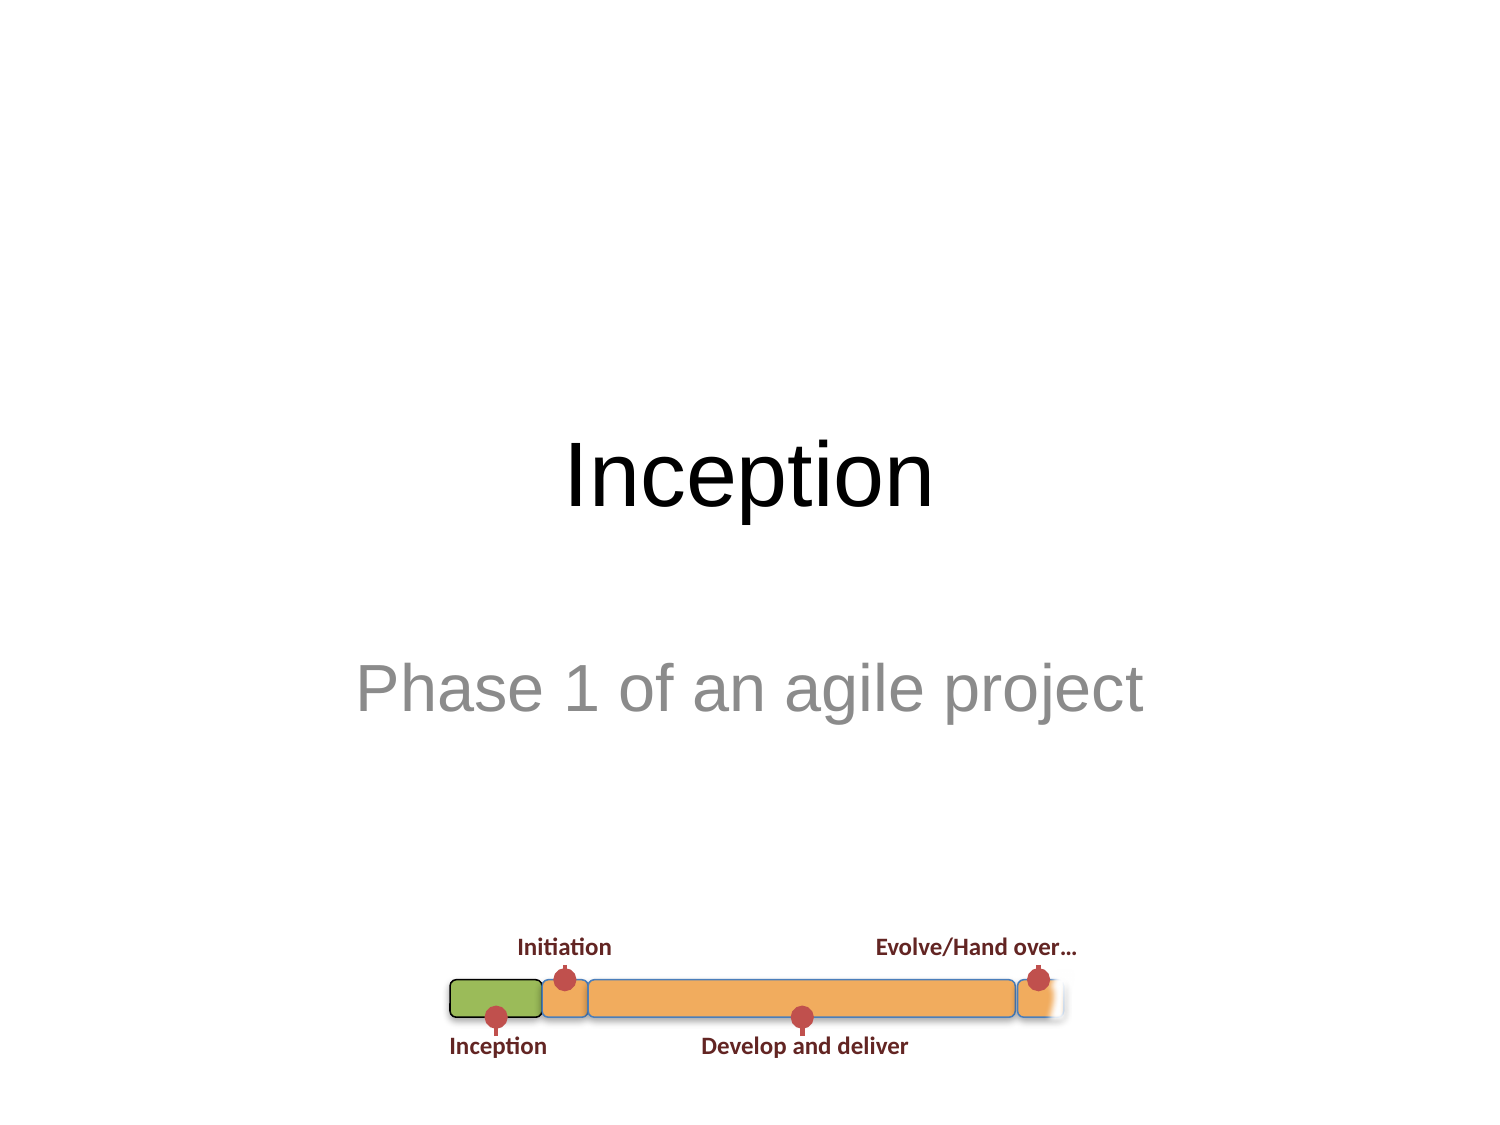

# Inception
Phase 1 of an agile project
Initiation
Evolve/Hand over…

Inception
Develop and deliver